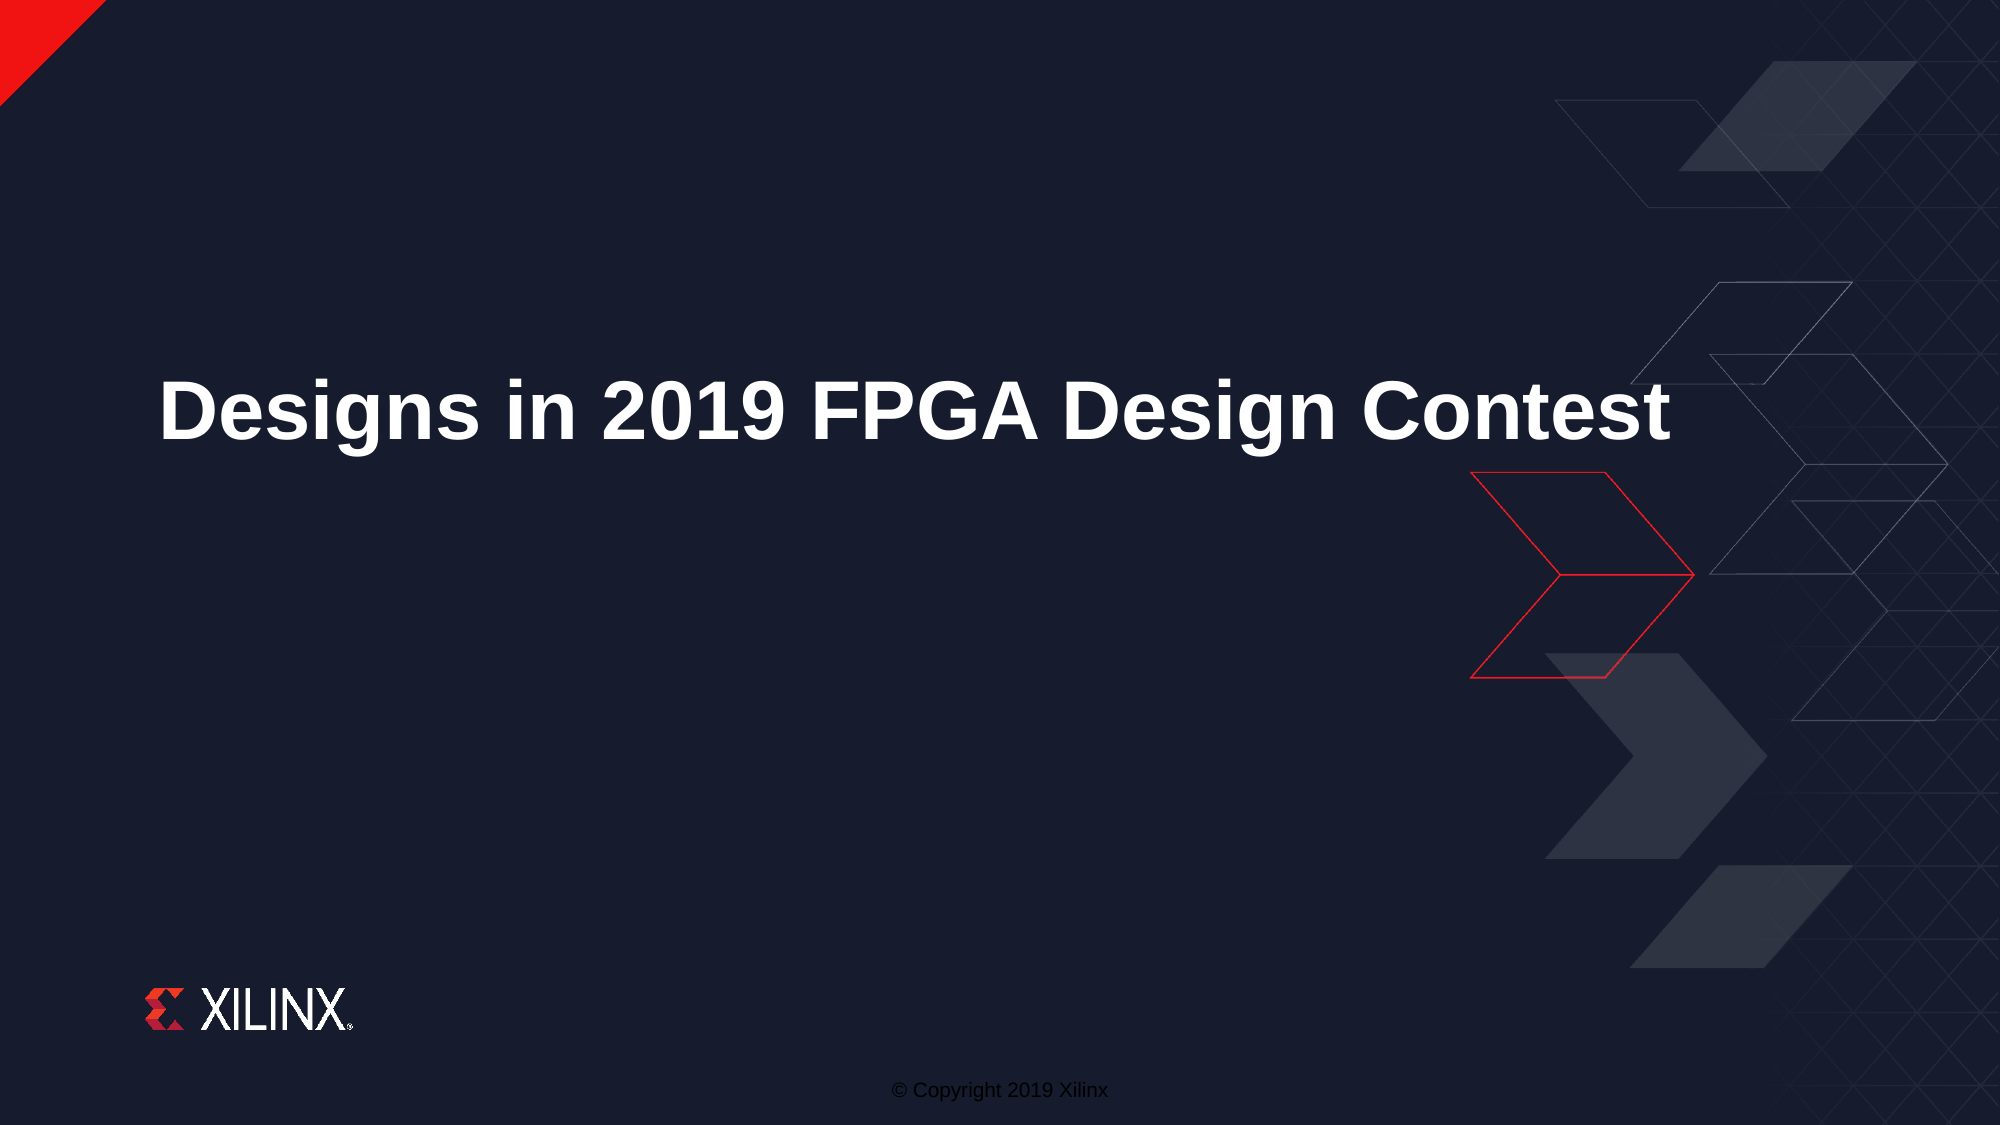

# Designs in 2019 FPGA Design Contest